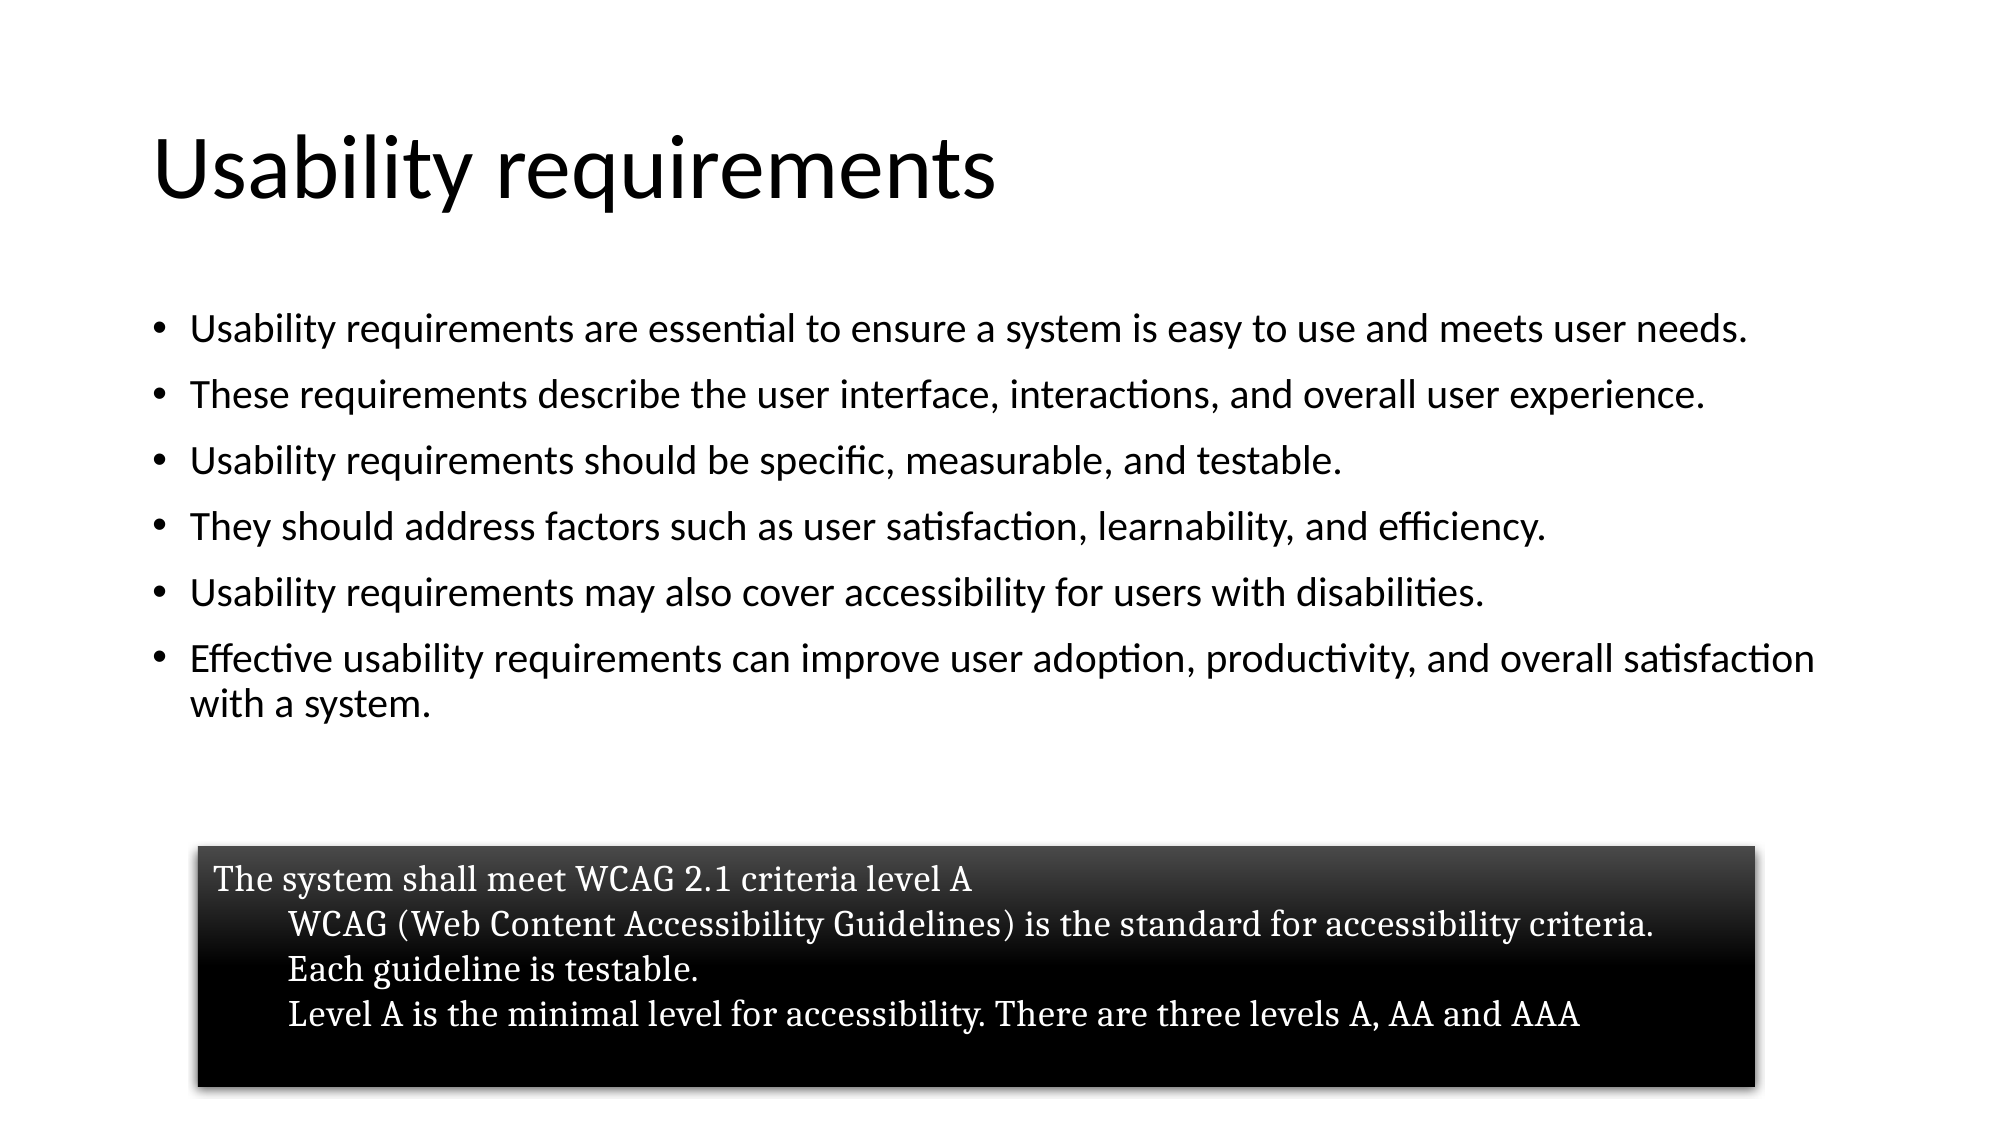

# Usability requirements
Usability requirements are essential to ensure a system is easy to use and meets user needs.
These requirements describe the user interface, interactions, and overall user experience.
Usability requirements should be specific, measurable, and testable.
They should address factors such as user satisfaction, learnability, and efficiency.
Usability requirements may also cover accessibility for users with disabilities.
Effective usability requirements can improve user adoption, productivity, and overall satisfaction with a system.

The system shall meet WCAG 2.1 criteria level A
WCAG (Web Content Accessibility Guidelines) is the standard for accessibility criteria. Each guideline is testable.
Level A is the minimal level for accessibility. There are three levels A, AA and AAA